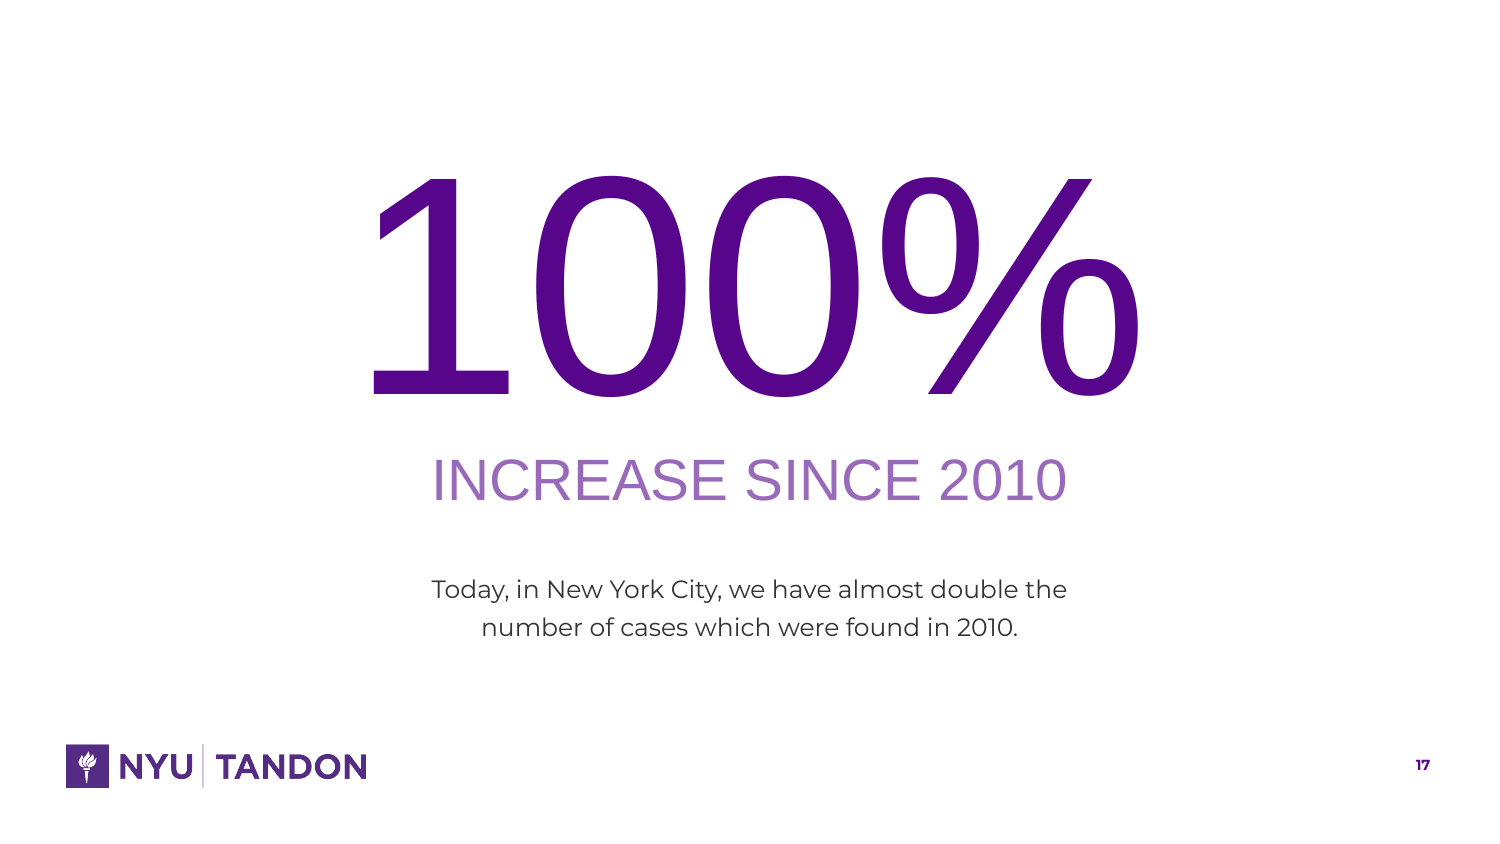

# 100%
INCREASE SINCE 2010
Today, in New York City, we have almost double the number of cases which were found in 2010.